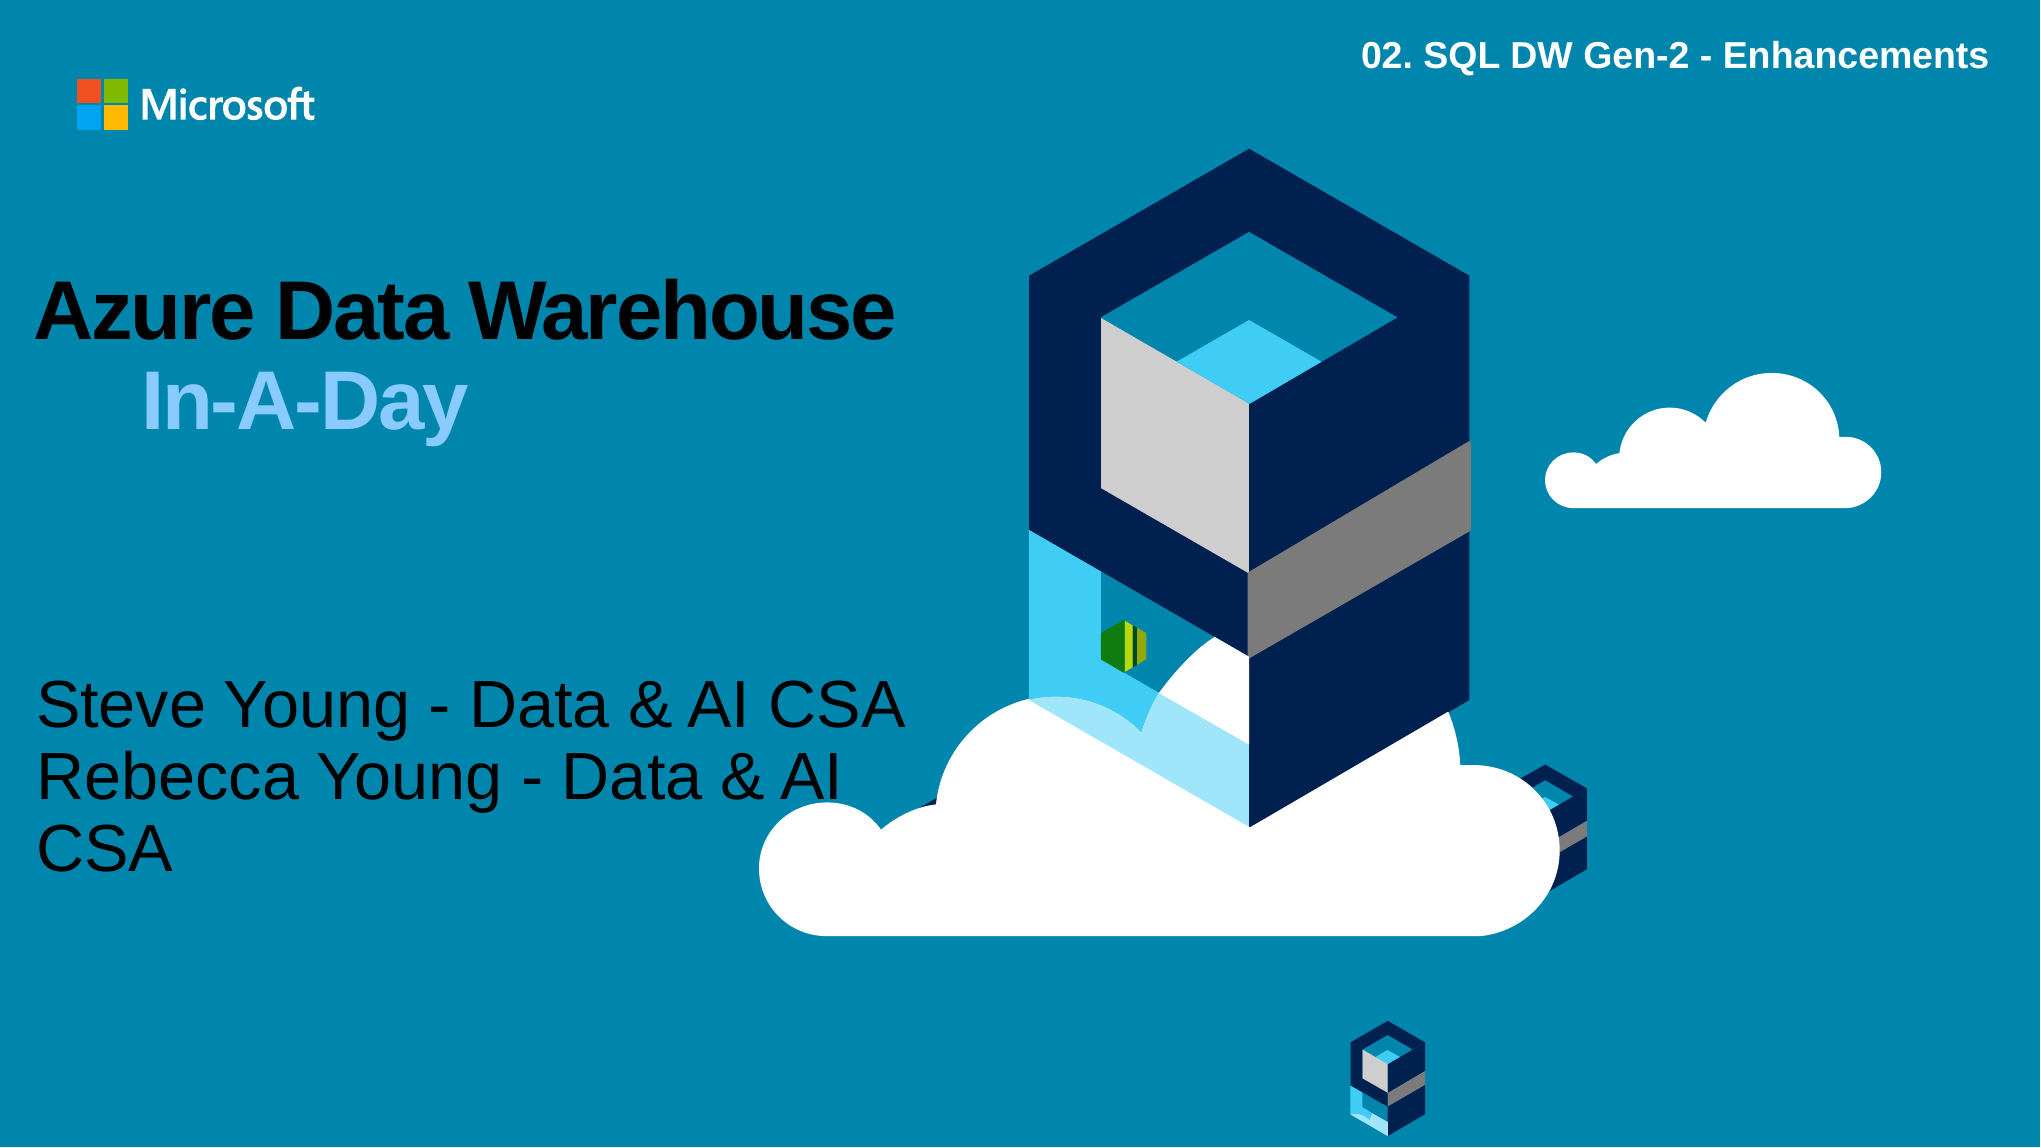

02. SQL DW Gen-2 - Enhancements
# Azure Data Warehouse In-A-Day
Steve Young - Data & AI CSA
Rebecca Young - Data & AI CSA